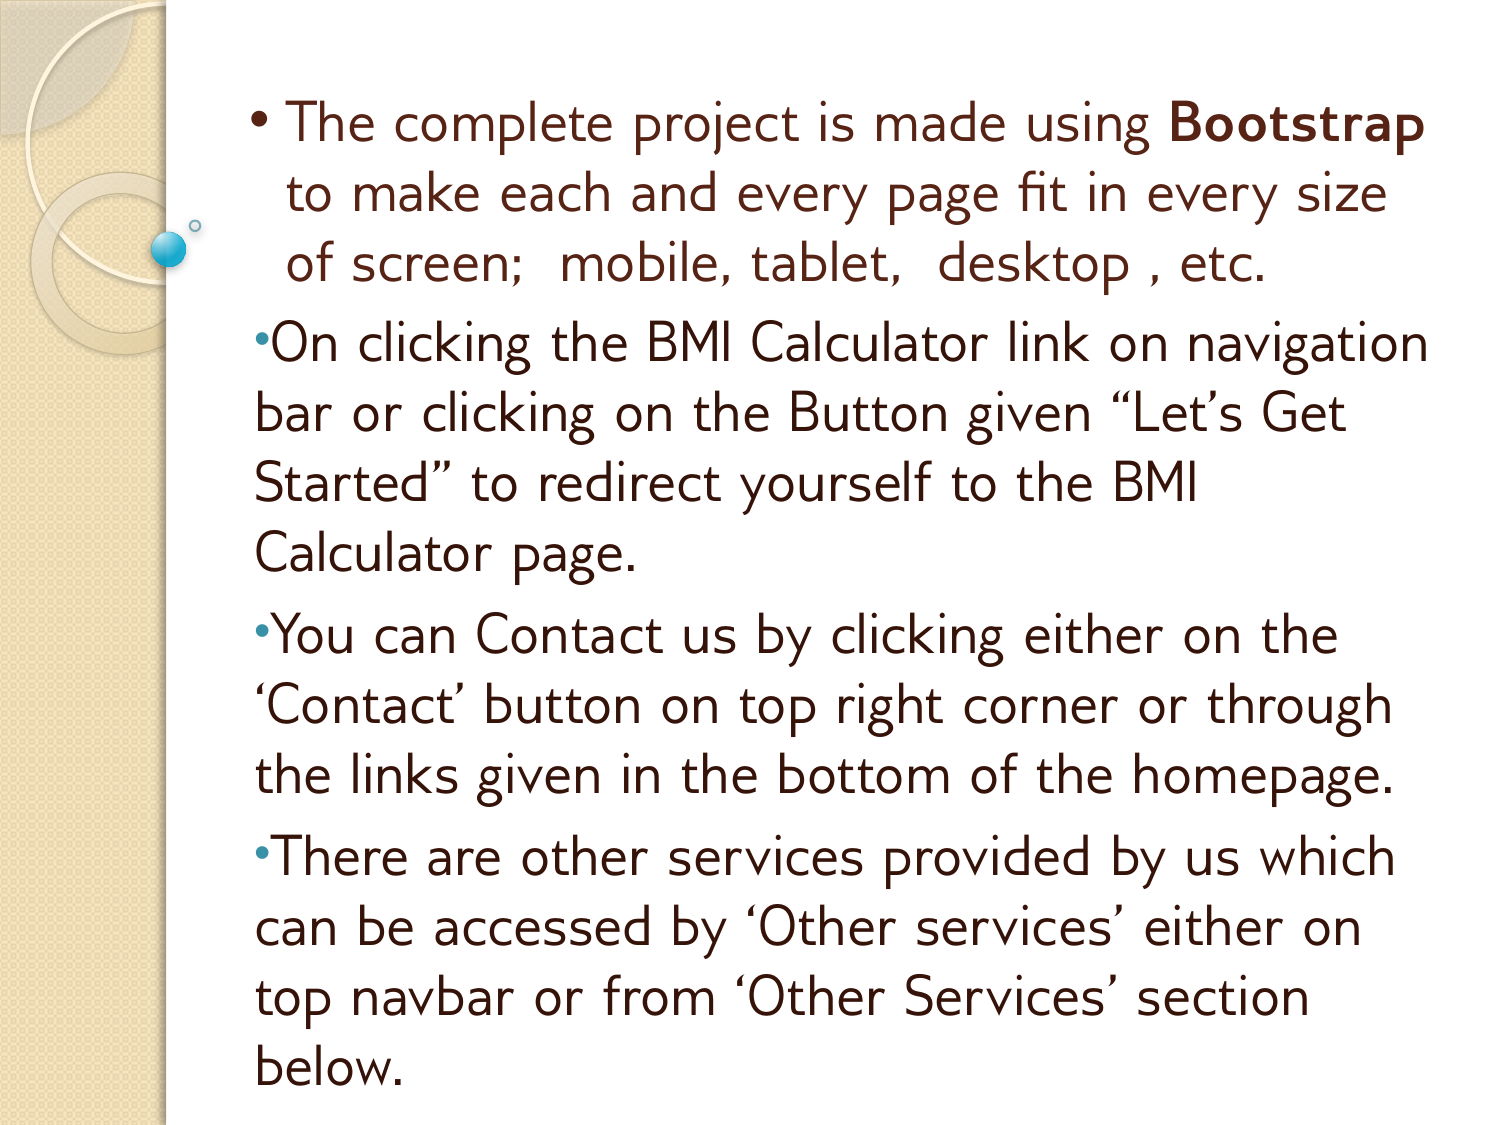

# The complete project is made using Bootstrap to make each and every page fit in every size of screen;  mobile, tablet,  desktop , etc.
On clicking the BMI Calculator link on navigation bar or clicking on the Button given “Let’s Get Started” to redirect yourself to the BMI Calculator page.
You can Contact us by clicking either on the ‘Contact’ button on top right corner or through the links given in the bottom of the homepage.
There are other services provided by us which can be accessed by ‘Other services’ either on top navbar or from ‘Other Services’ section below.